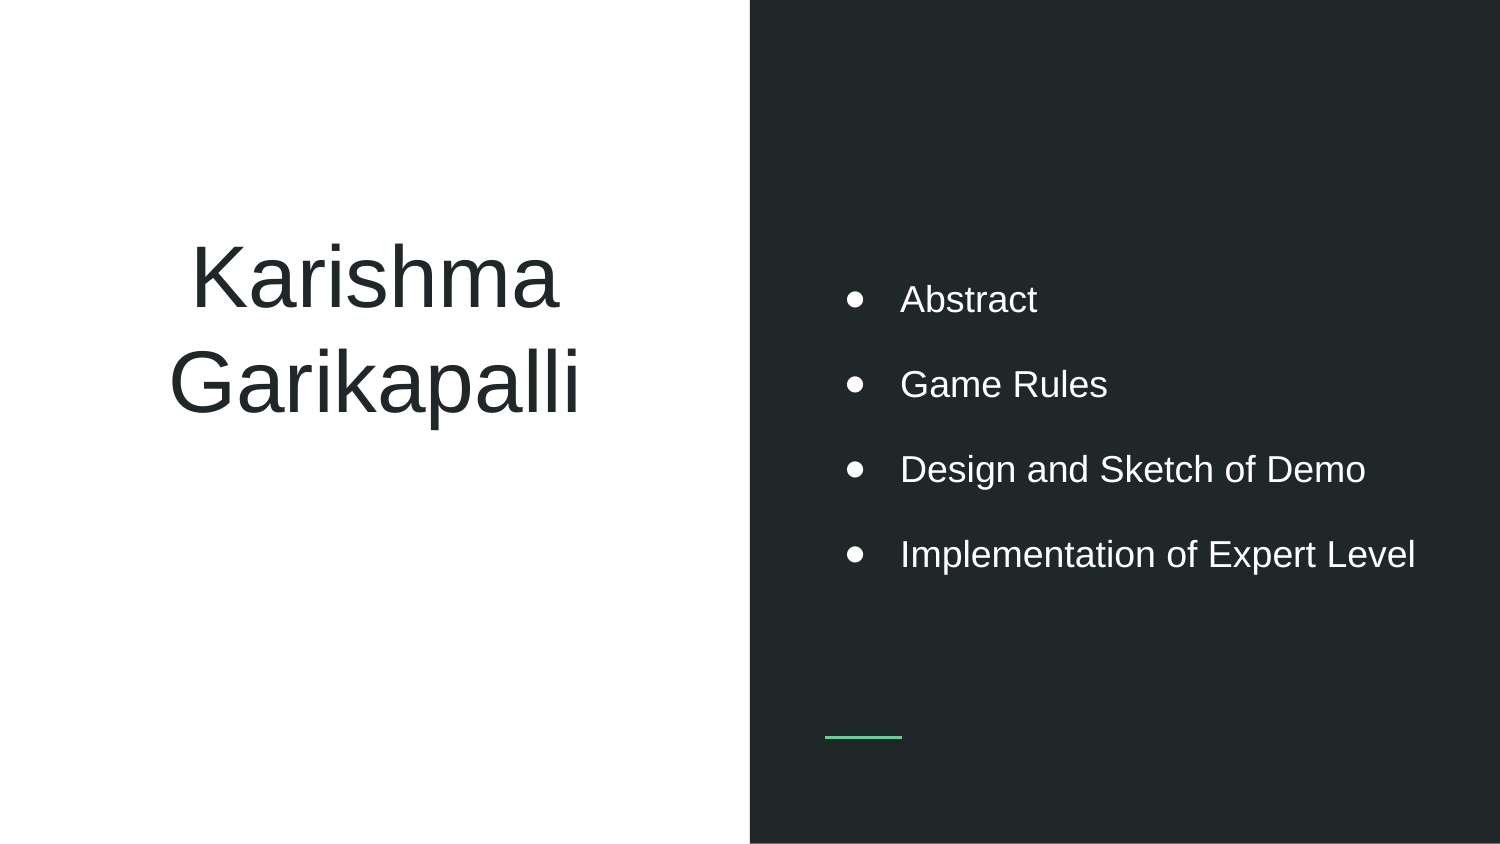

Abstract
Game Rules
Design and Sketch of Demo
Implementation of Expert Level
# Karishma Garikapalli